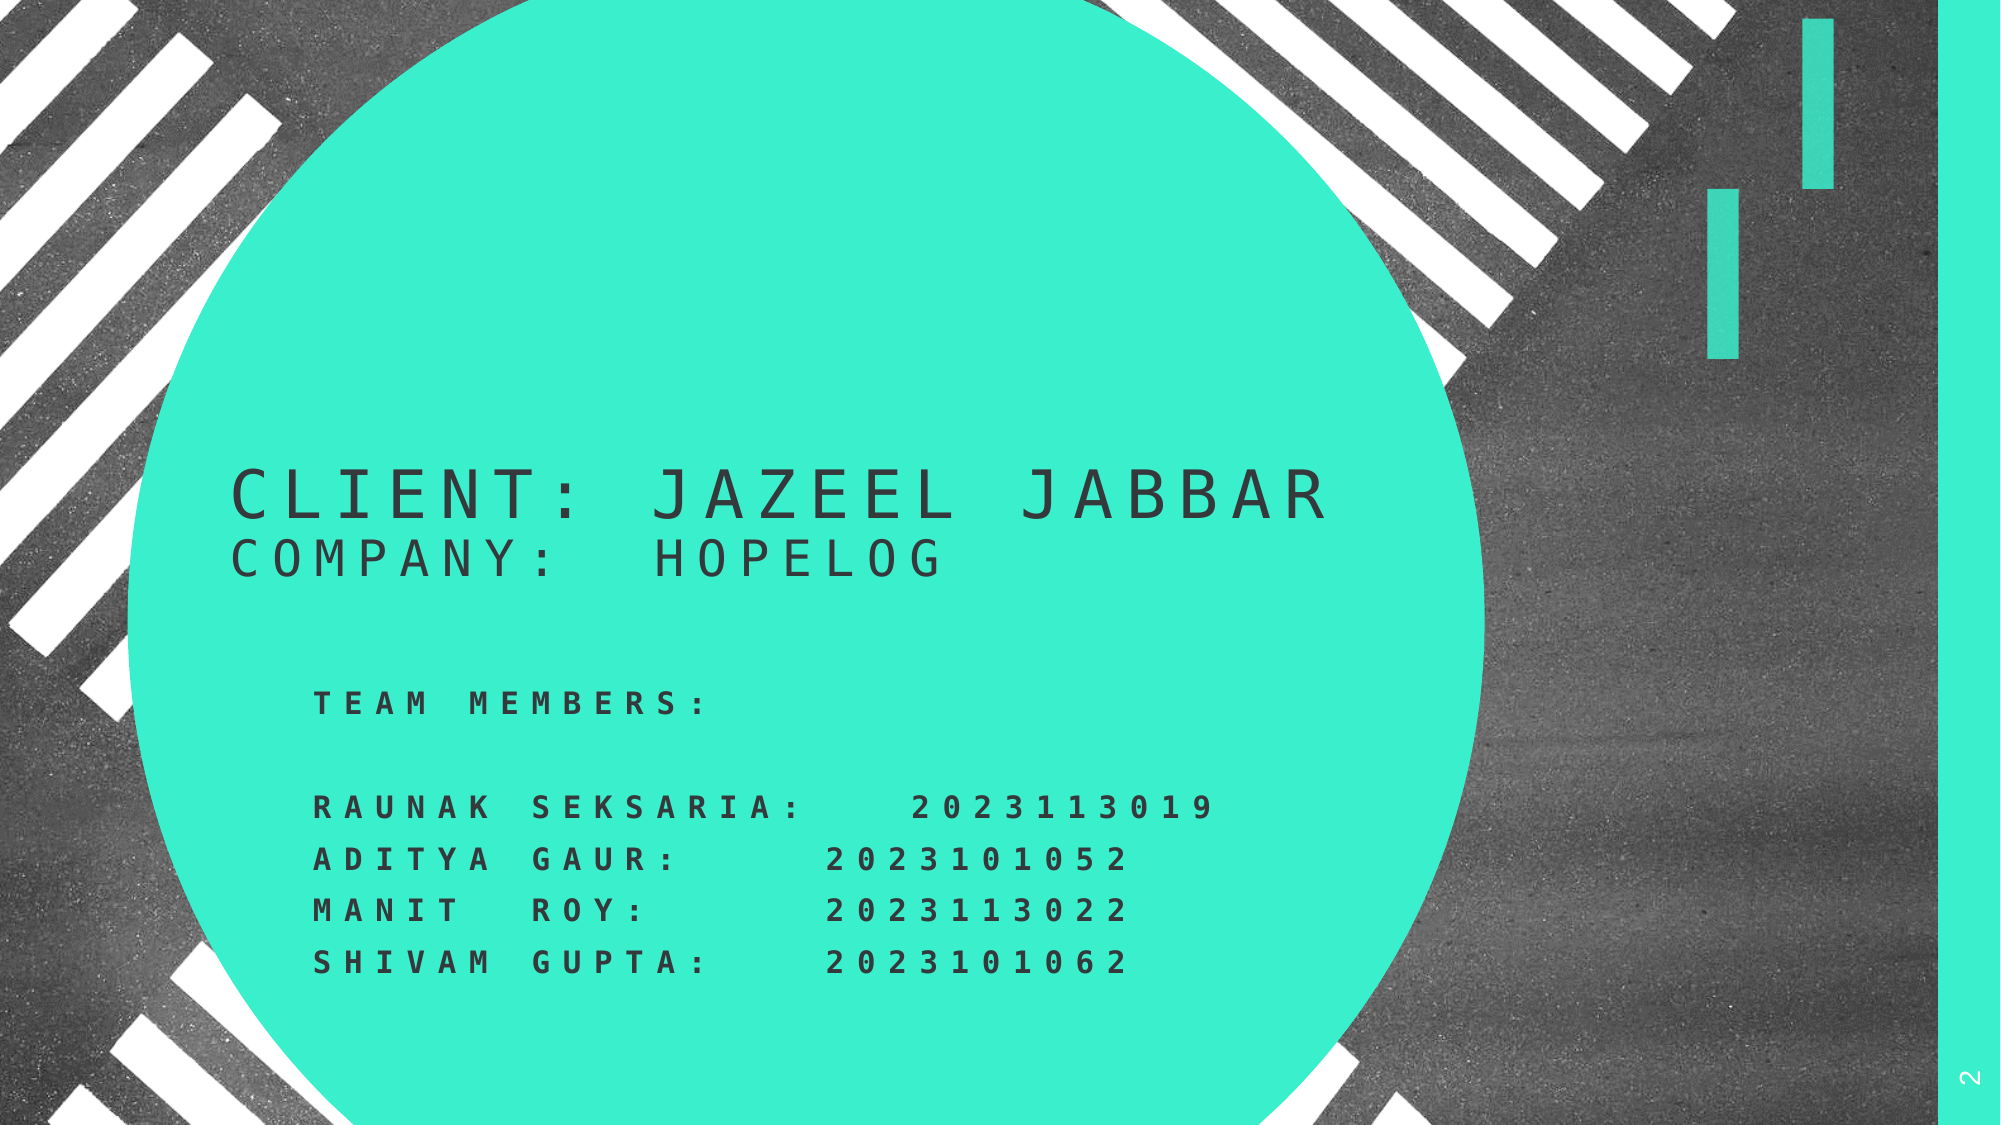

Client: Jazeel jabbar company:  hopelog
Team members:
Raunak Seksaria: 	2023113019
Aditya gaur: 		2023101052
manit  roy: 		2023113022
Shivam gupta: 		2023101062
2